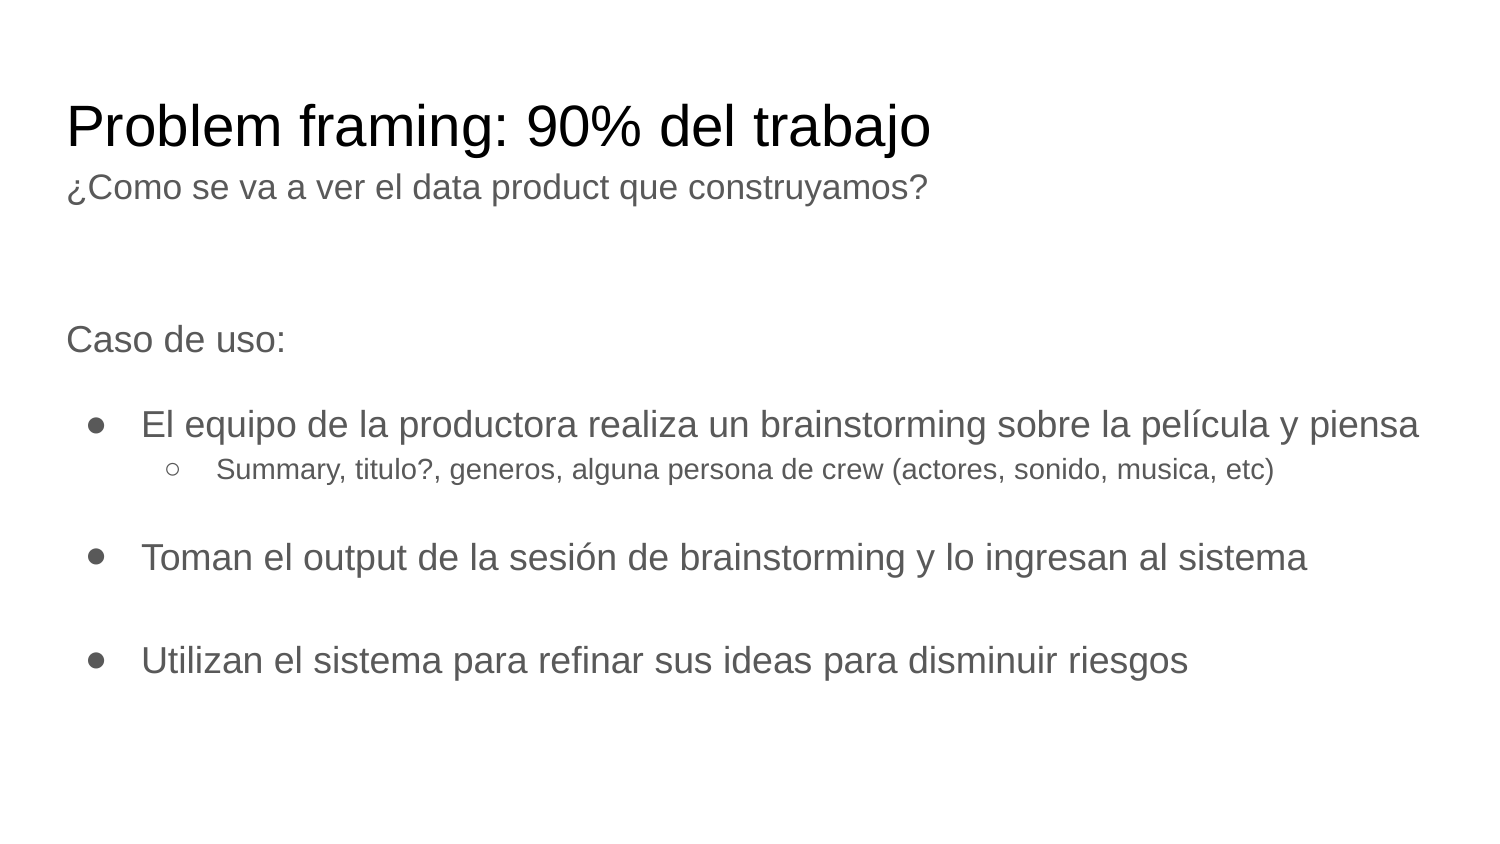

# Problem framing: 90% del trabajo
¿Como se va a ver el data product que construyamos?

Caso de uso:
El equipo de la productora realiza un brainstorming sobre la película y piensa
Summary, titulo?, generos, alguna persona de crew (actores, sonido, musica, etc)
Toman el output de la sesión de brainstorming y lo ingresan al sistema
Utilizan el sistema para refinar sus ideas para disminuir riesgos